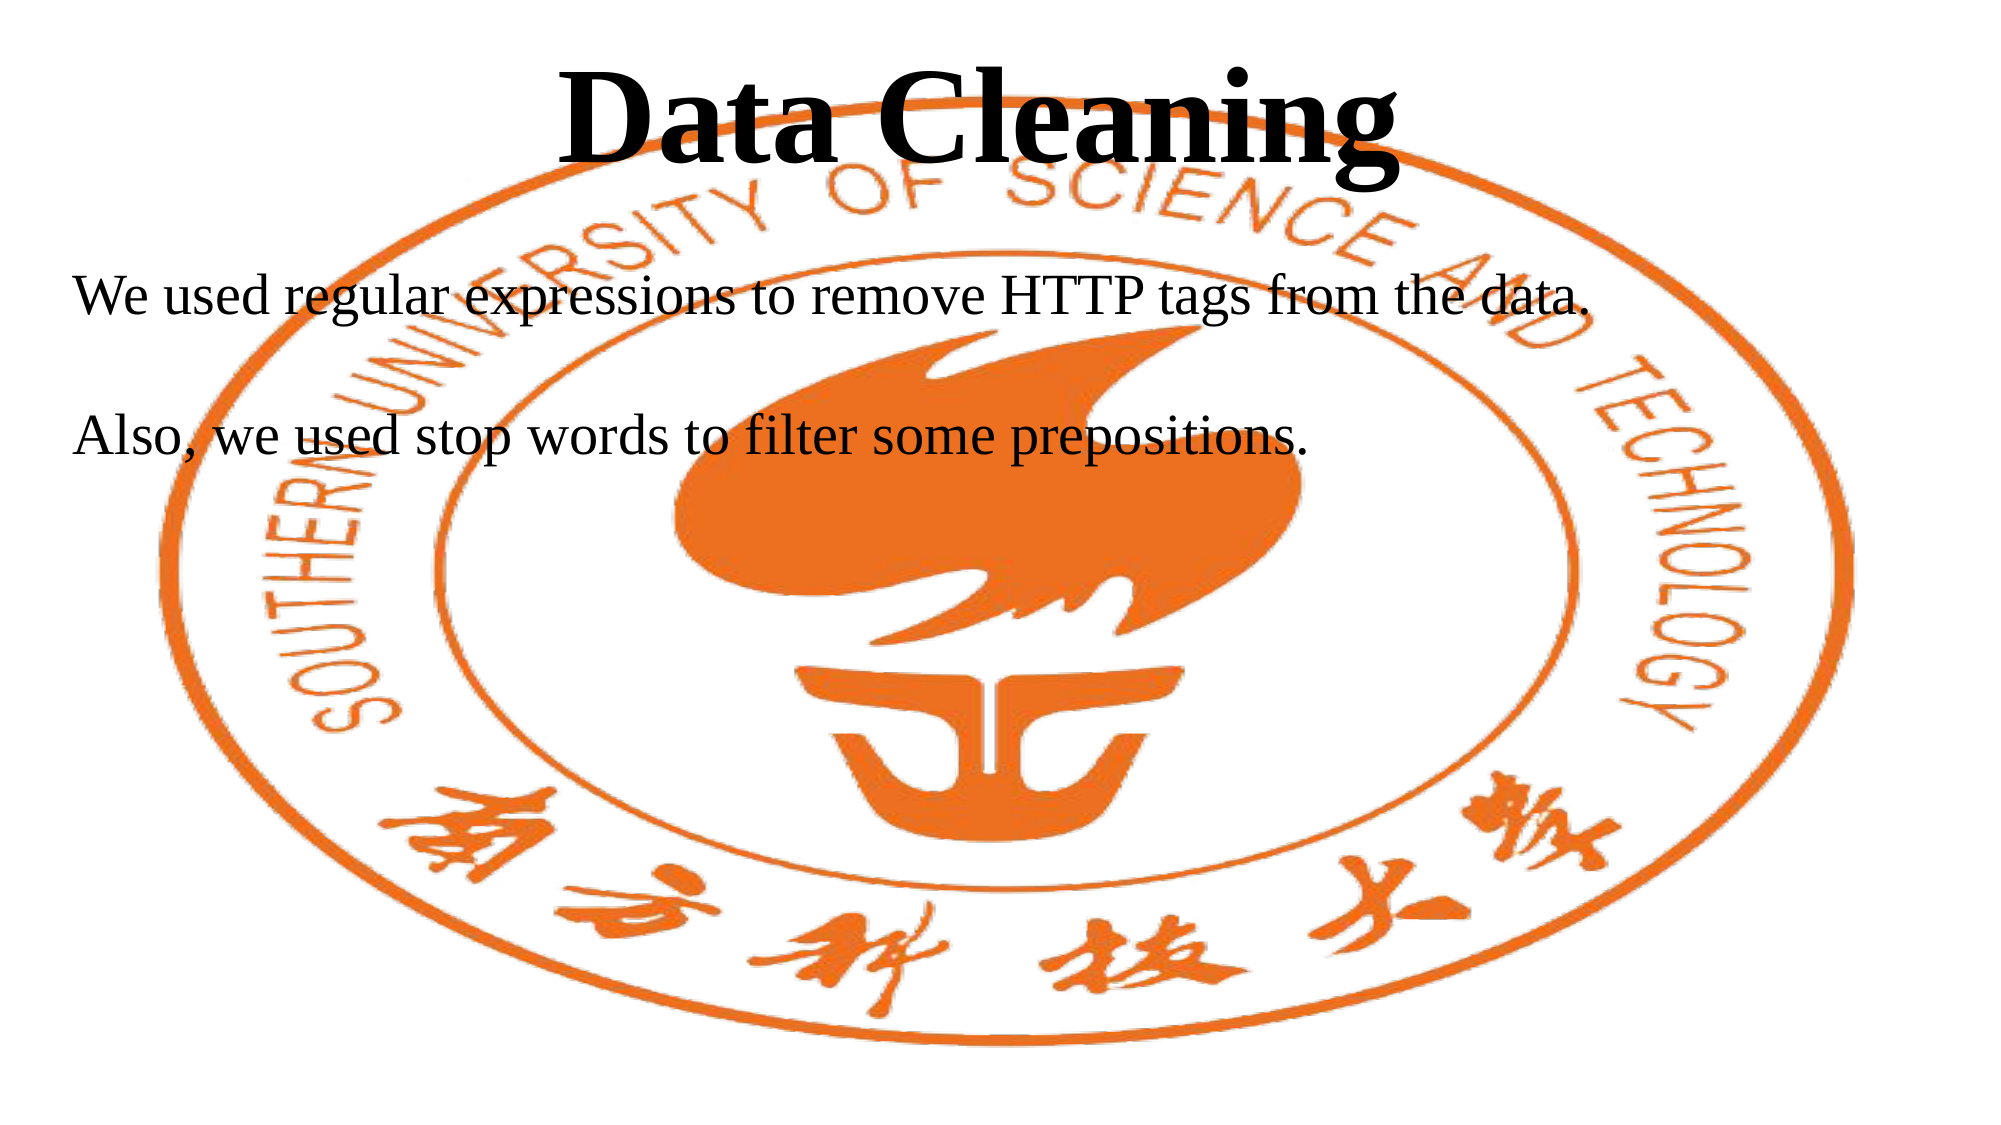

Data Cleaning

We used regular expressions to remove HTTP tags from the data.

Also, we used stop words to filter some prepositions.